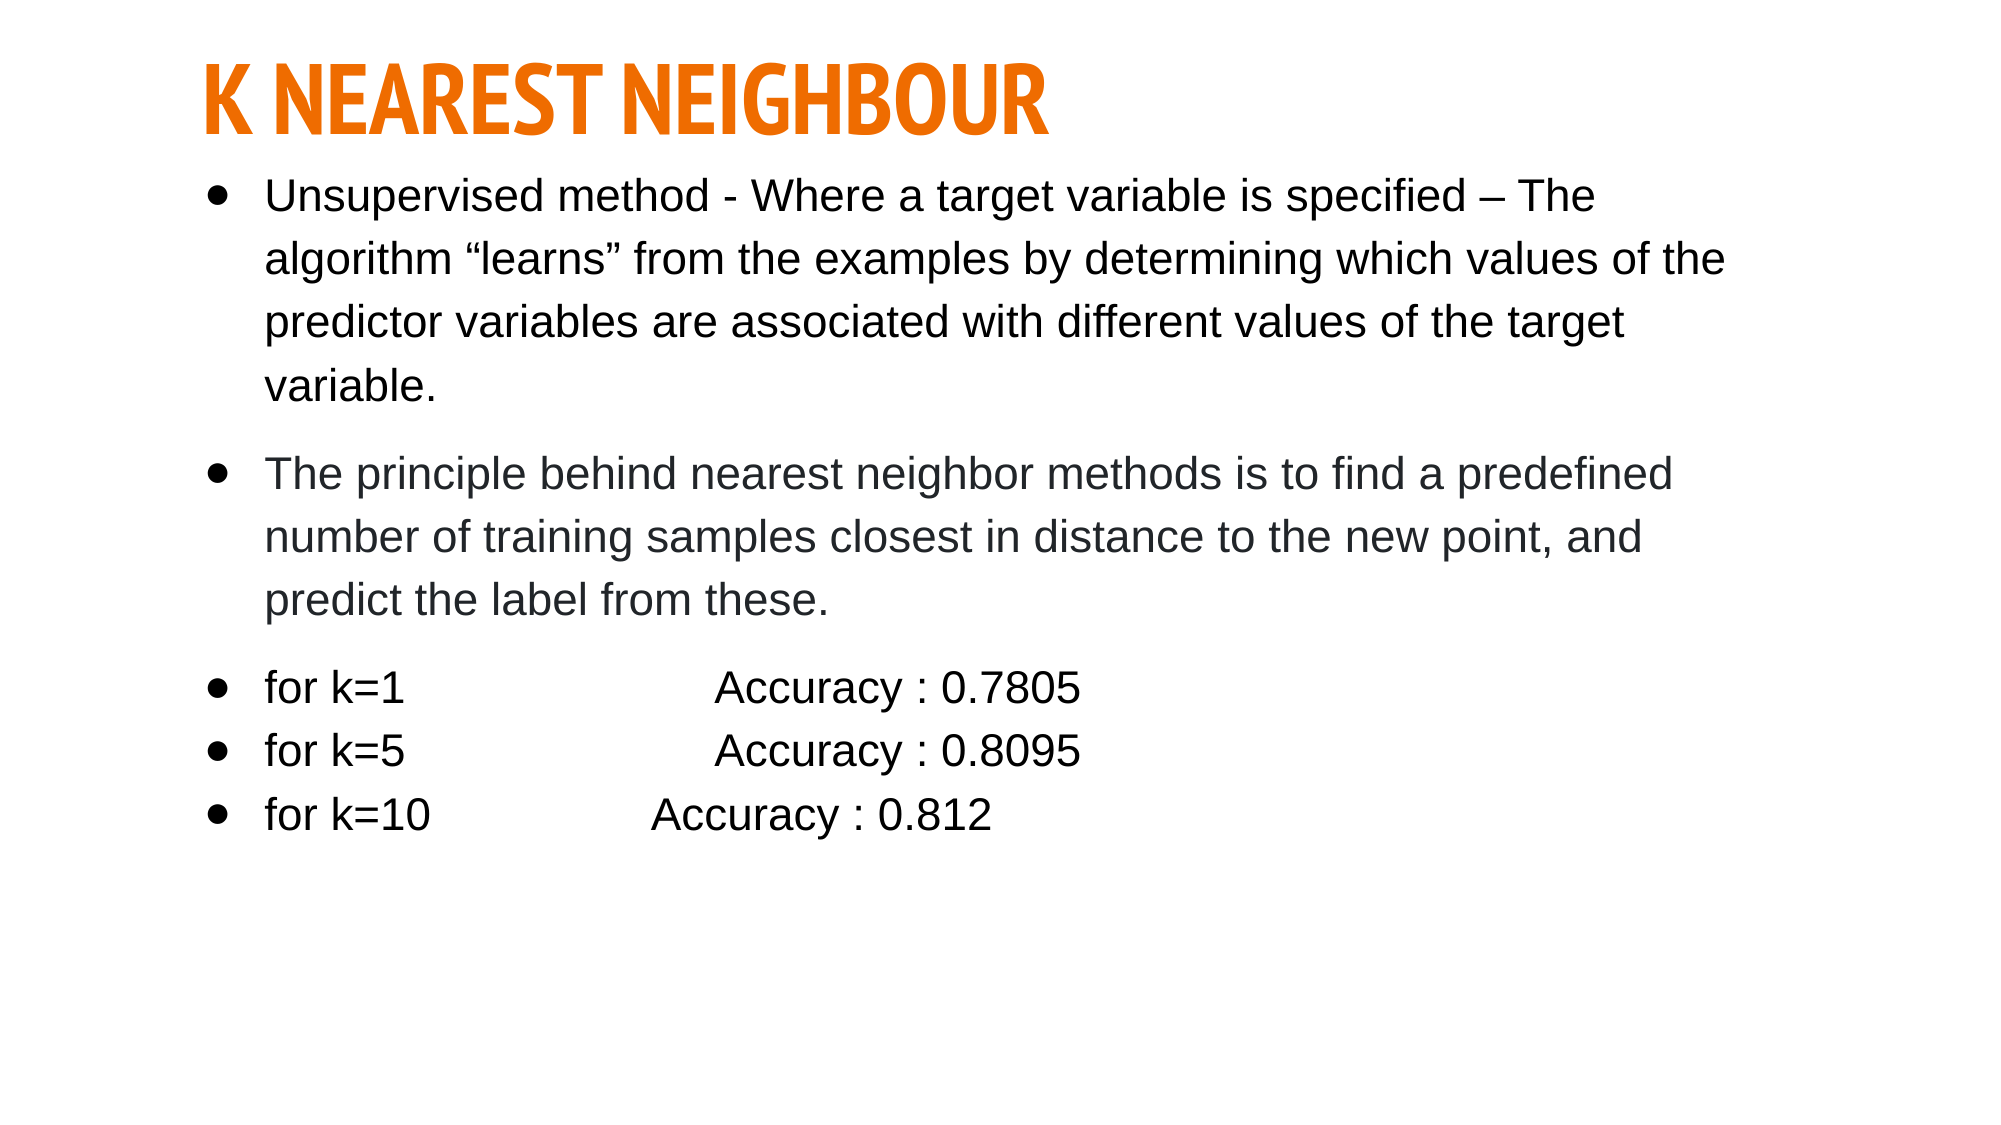

# K NEAREST NEIGHBOUR
Unsupervised method - Where a target variable is specified – The algorithm “learns” from the examples by determining which values of the predictor variables are associated with different values of the target variable.
The principle behind nearest neighbor methods is to find a predefined number of training samples closest in distance to the new point, and predict the label from these.
for k=1 		Accuracy : 0.7805
for k=5 		Accuracy : 0.8095
for k=10 	       Accuracy : 0.812